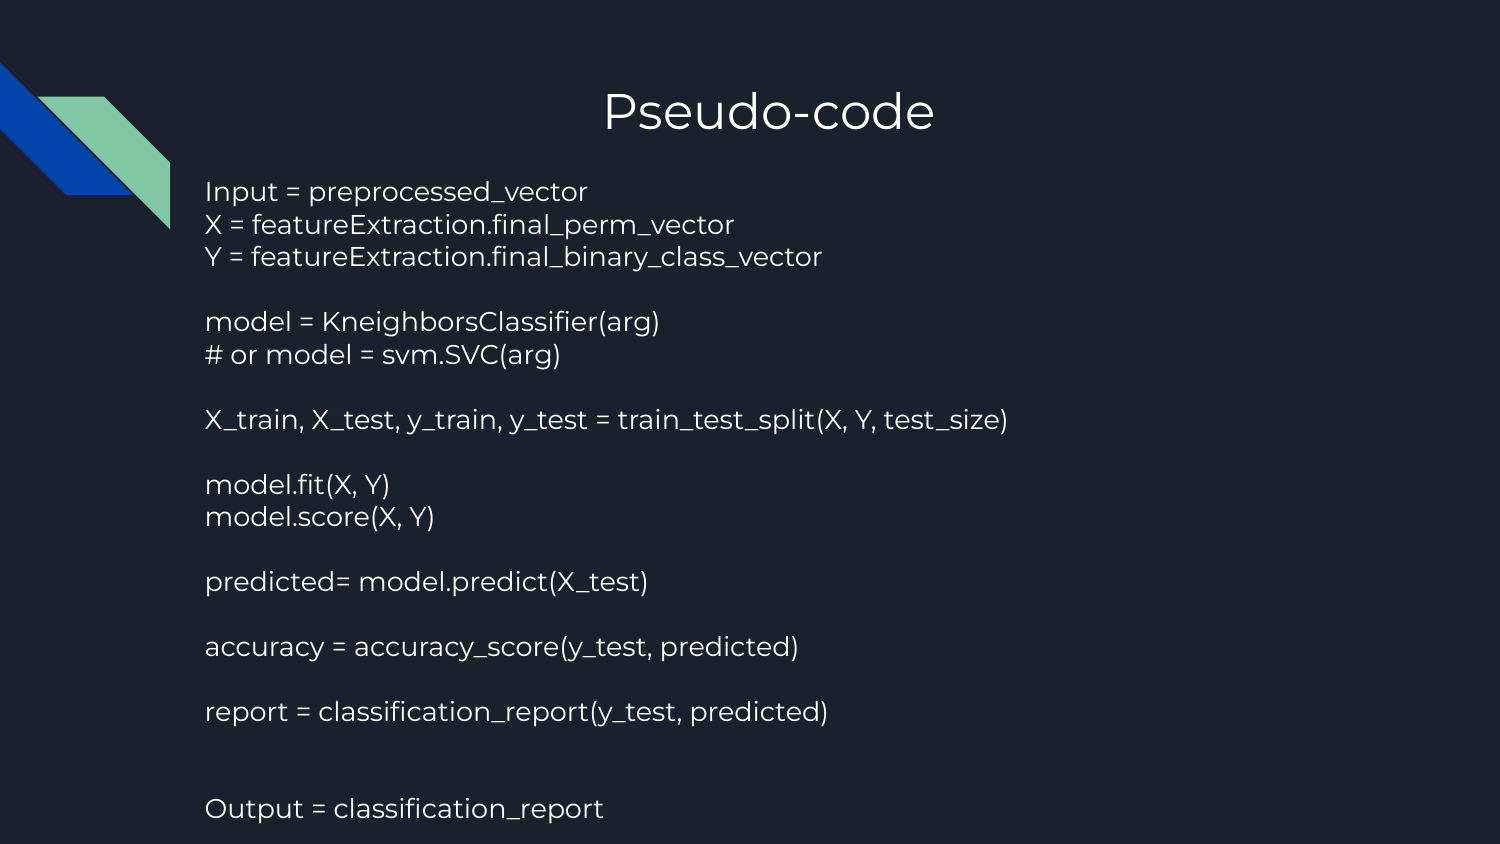

# Pseudo-code

Input = preprocessed_vector
X = featureExtraction.final_perm_vector
Y = featureExtraction.final_binary_class_vector
model = KneighborsClassifier(arg)
# or model = svm.SVC(arg)
X_train, X_test, y_train, y_test = train_test_split(X, Y, test_size)
model.fit(X, Y)
model.score(X, Y)
predicted= model.predict(X_test)
accuracy = accuracy_score(y_test, predicted)
report = classification_report(y_test, predicted)
Output = classification_report